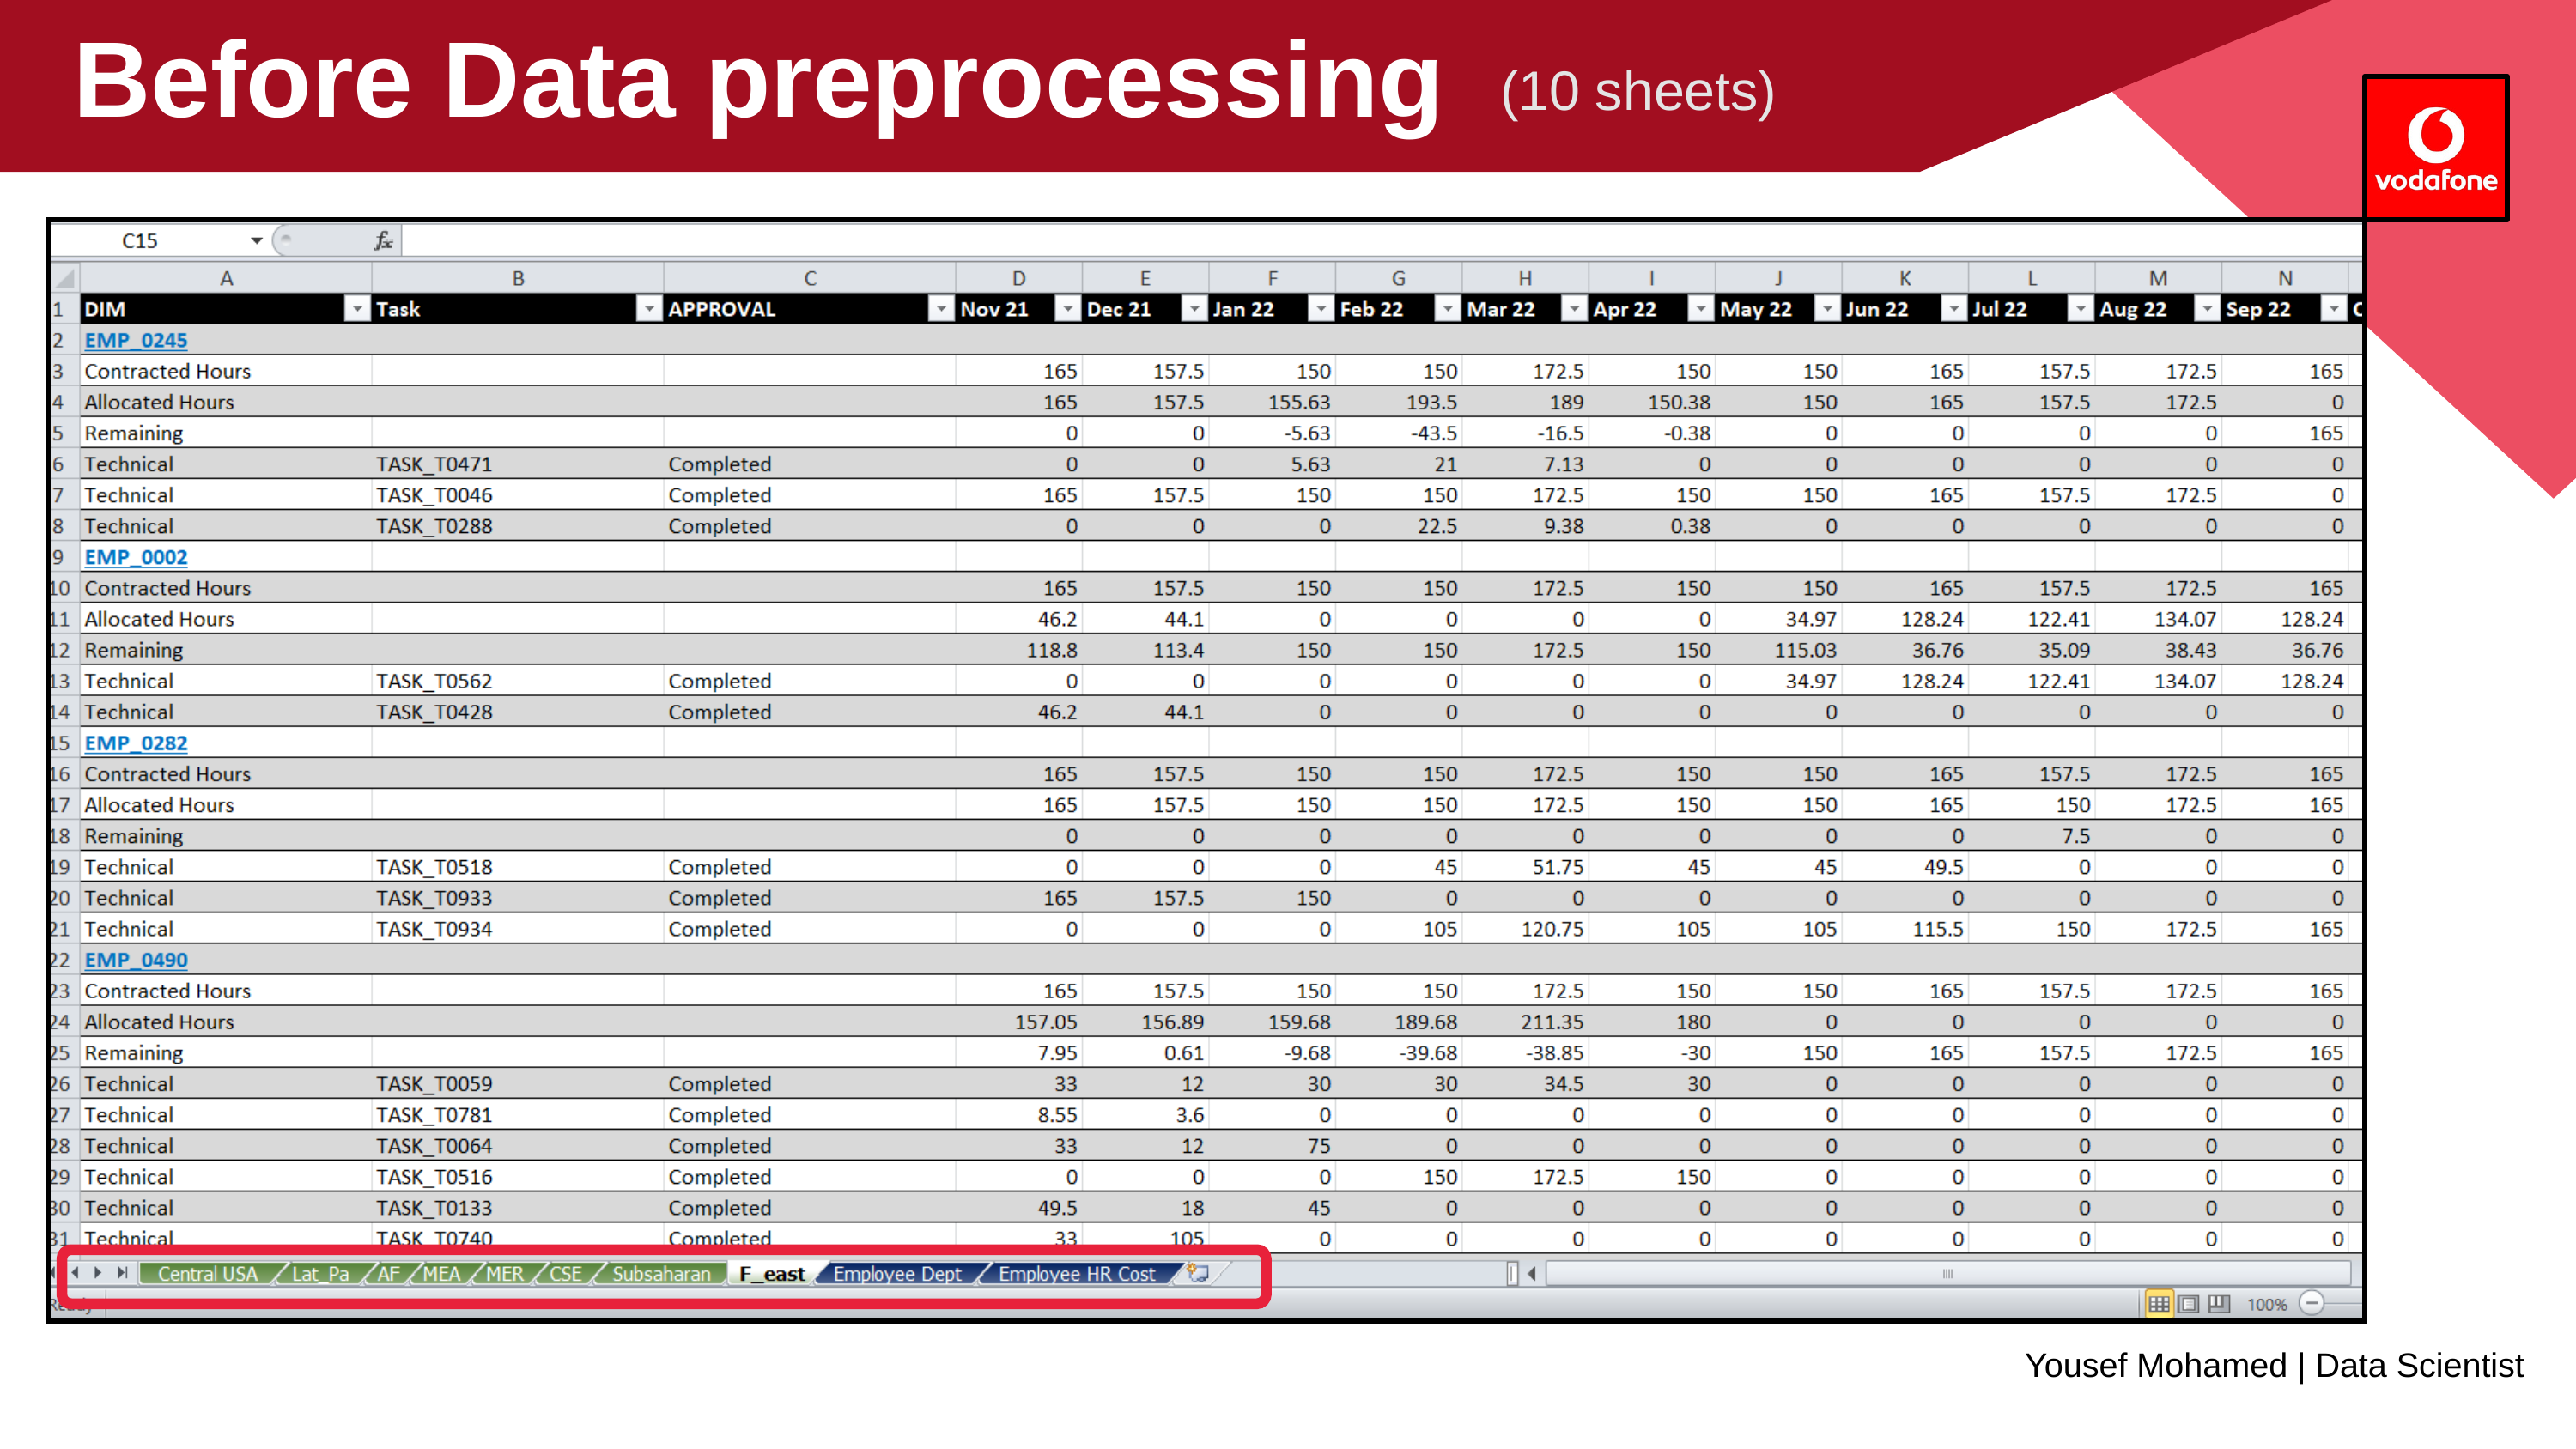

Before Data preprocessing
(10 sheets)

Yousef Mohamed | Data Scientist
Back to Agenda